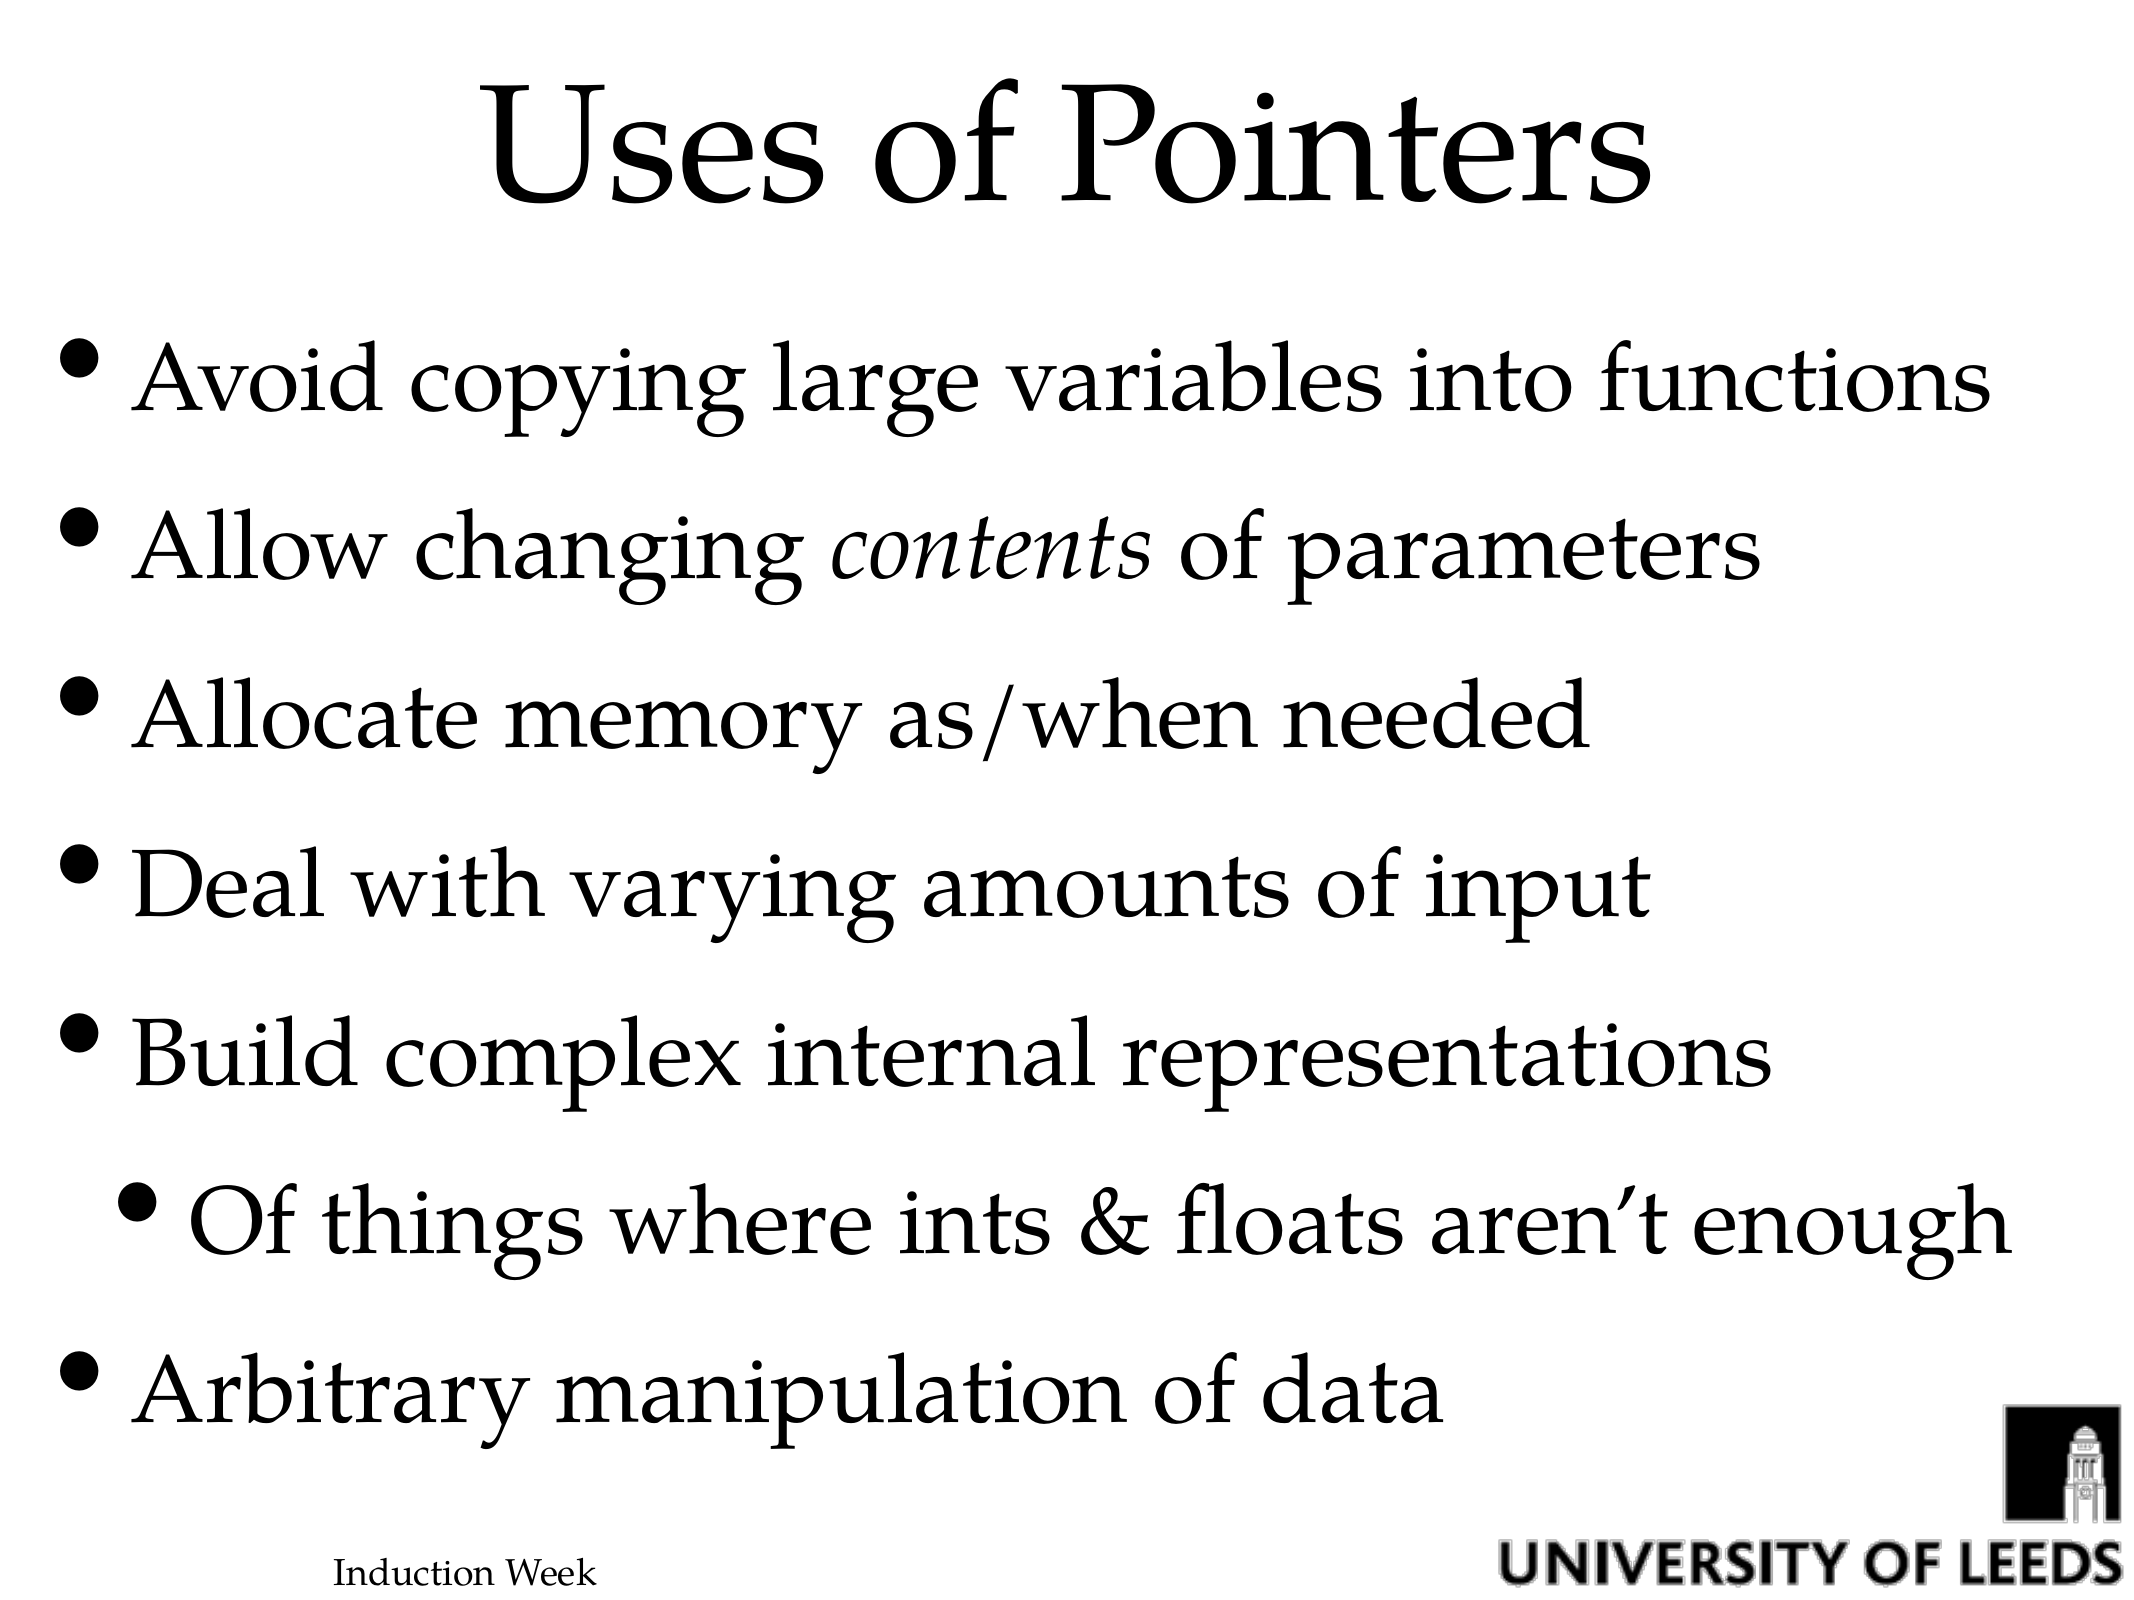

# Uses of Pointers
Avoid copying large variables into functions
Allow changing contents of parameters
Allocate memory as/when needed
Deal with varying amounts of input
Build complex internal representations
Of things where ints & floats aren’t enough
Arbitrary manipulation of data